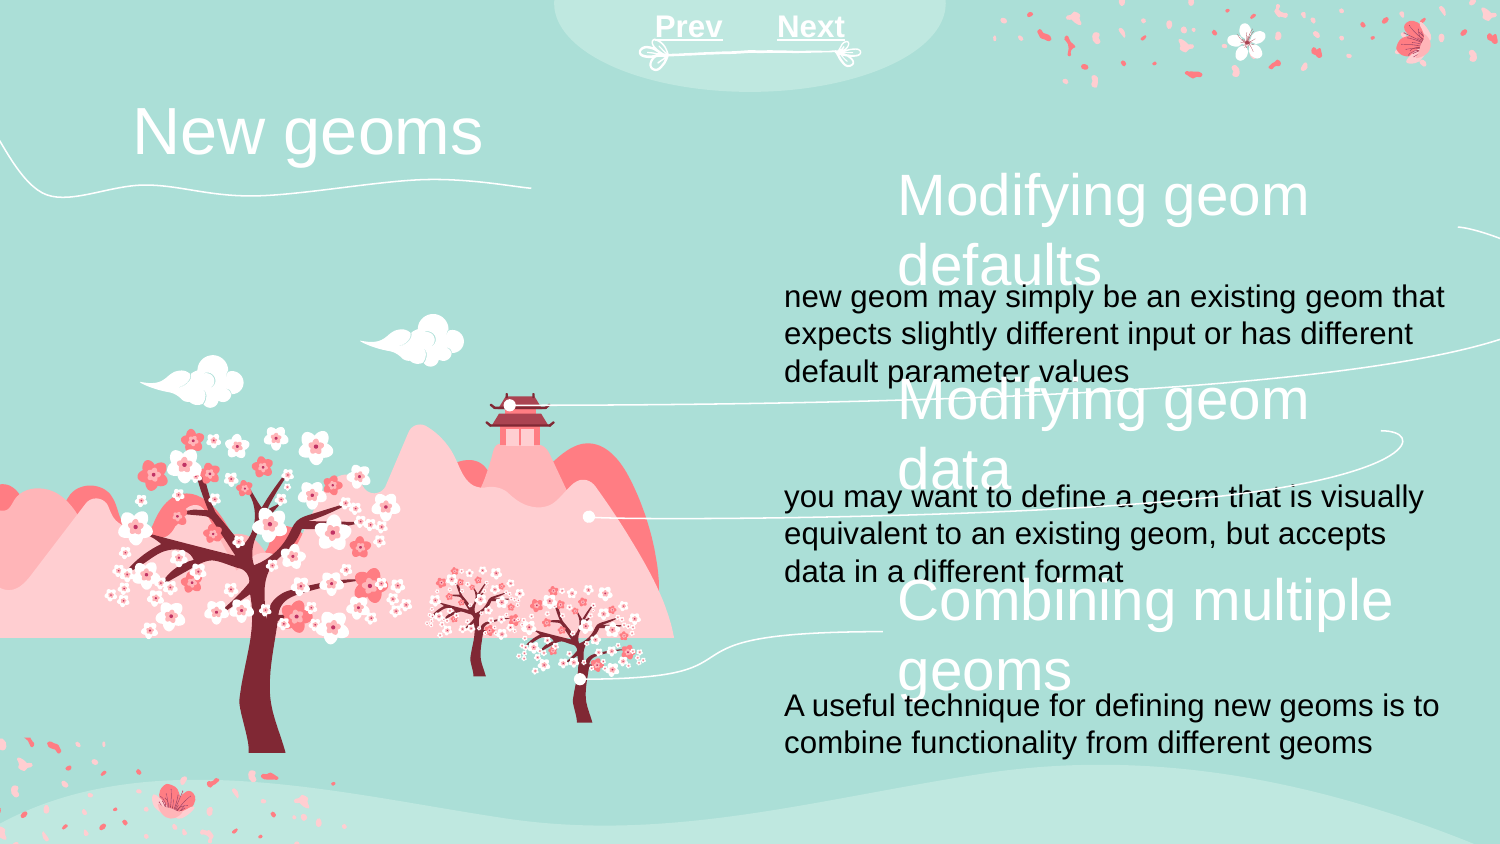

Prev
Next

# New geoms
Modifying geom defaults
new geom may simply be an existing geom that expects slightly different input or has different default parameter values

Modifying geom data

you may want to define a geom that is visually equivalent to an existing geom, but accepts data in a different format

Combining multiple geoms
A useful technique for defining new geoms is to combine functionality from different geoms